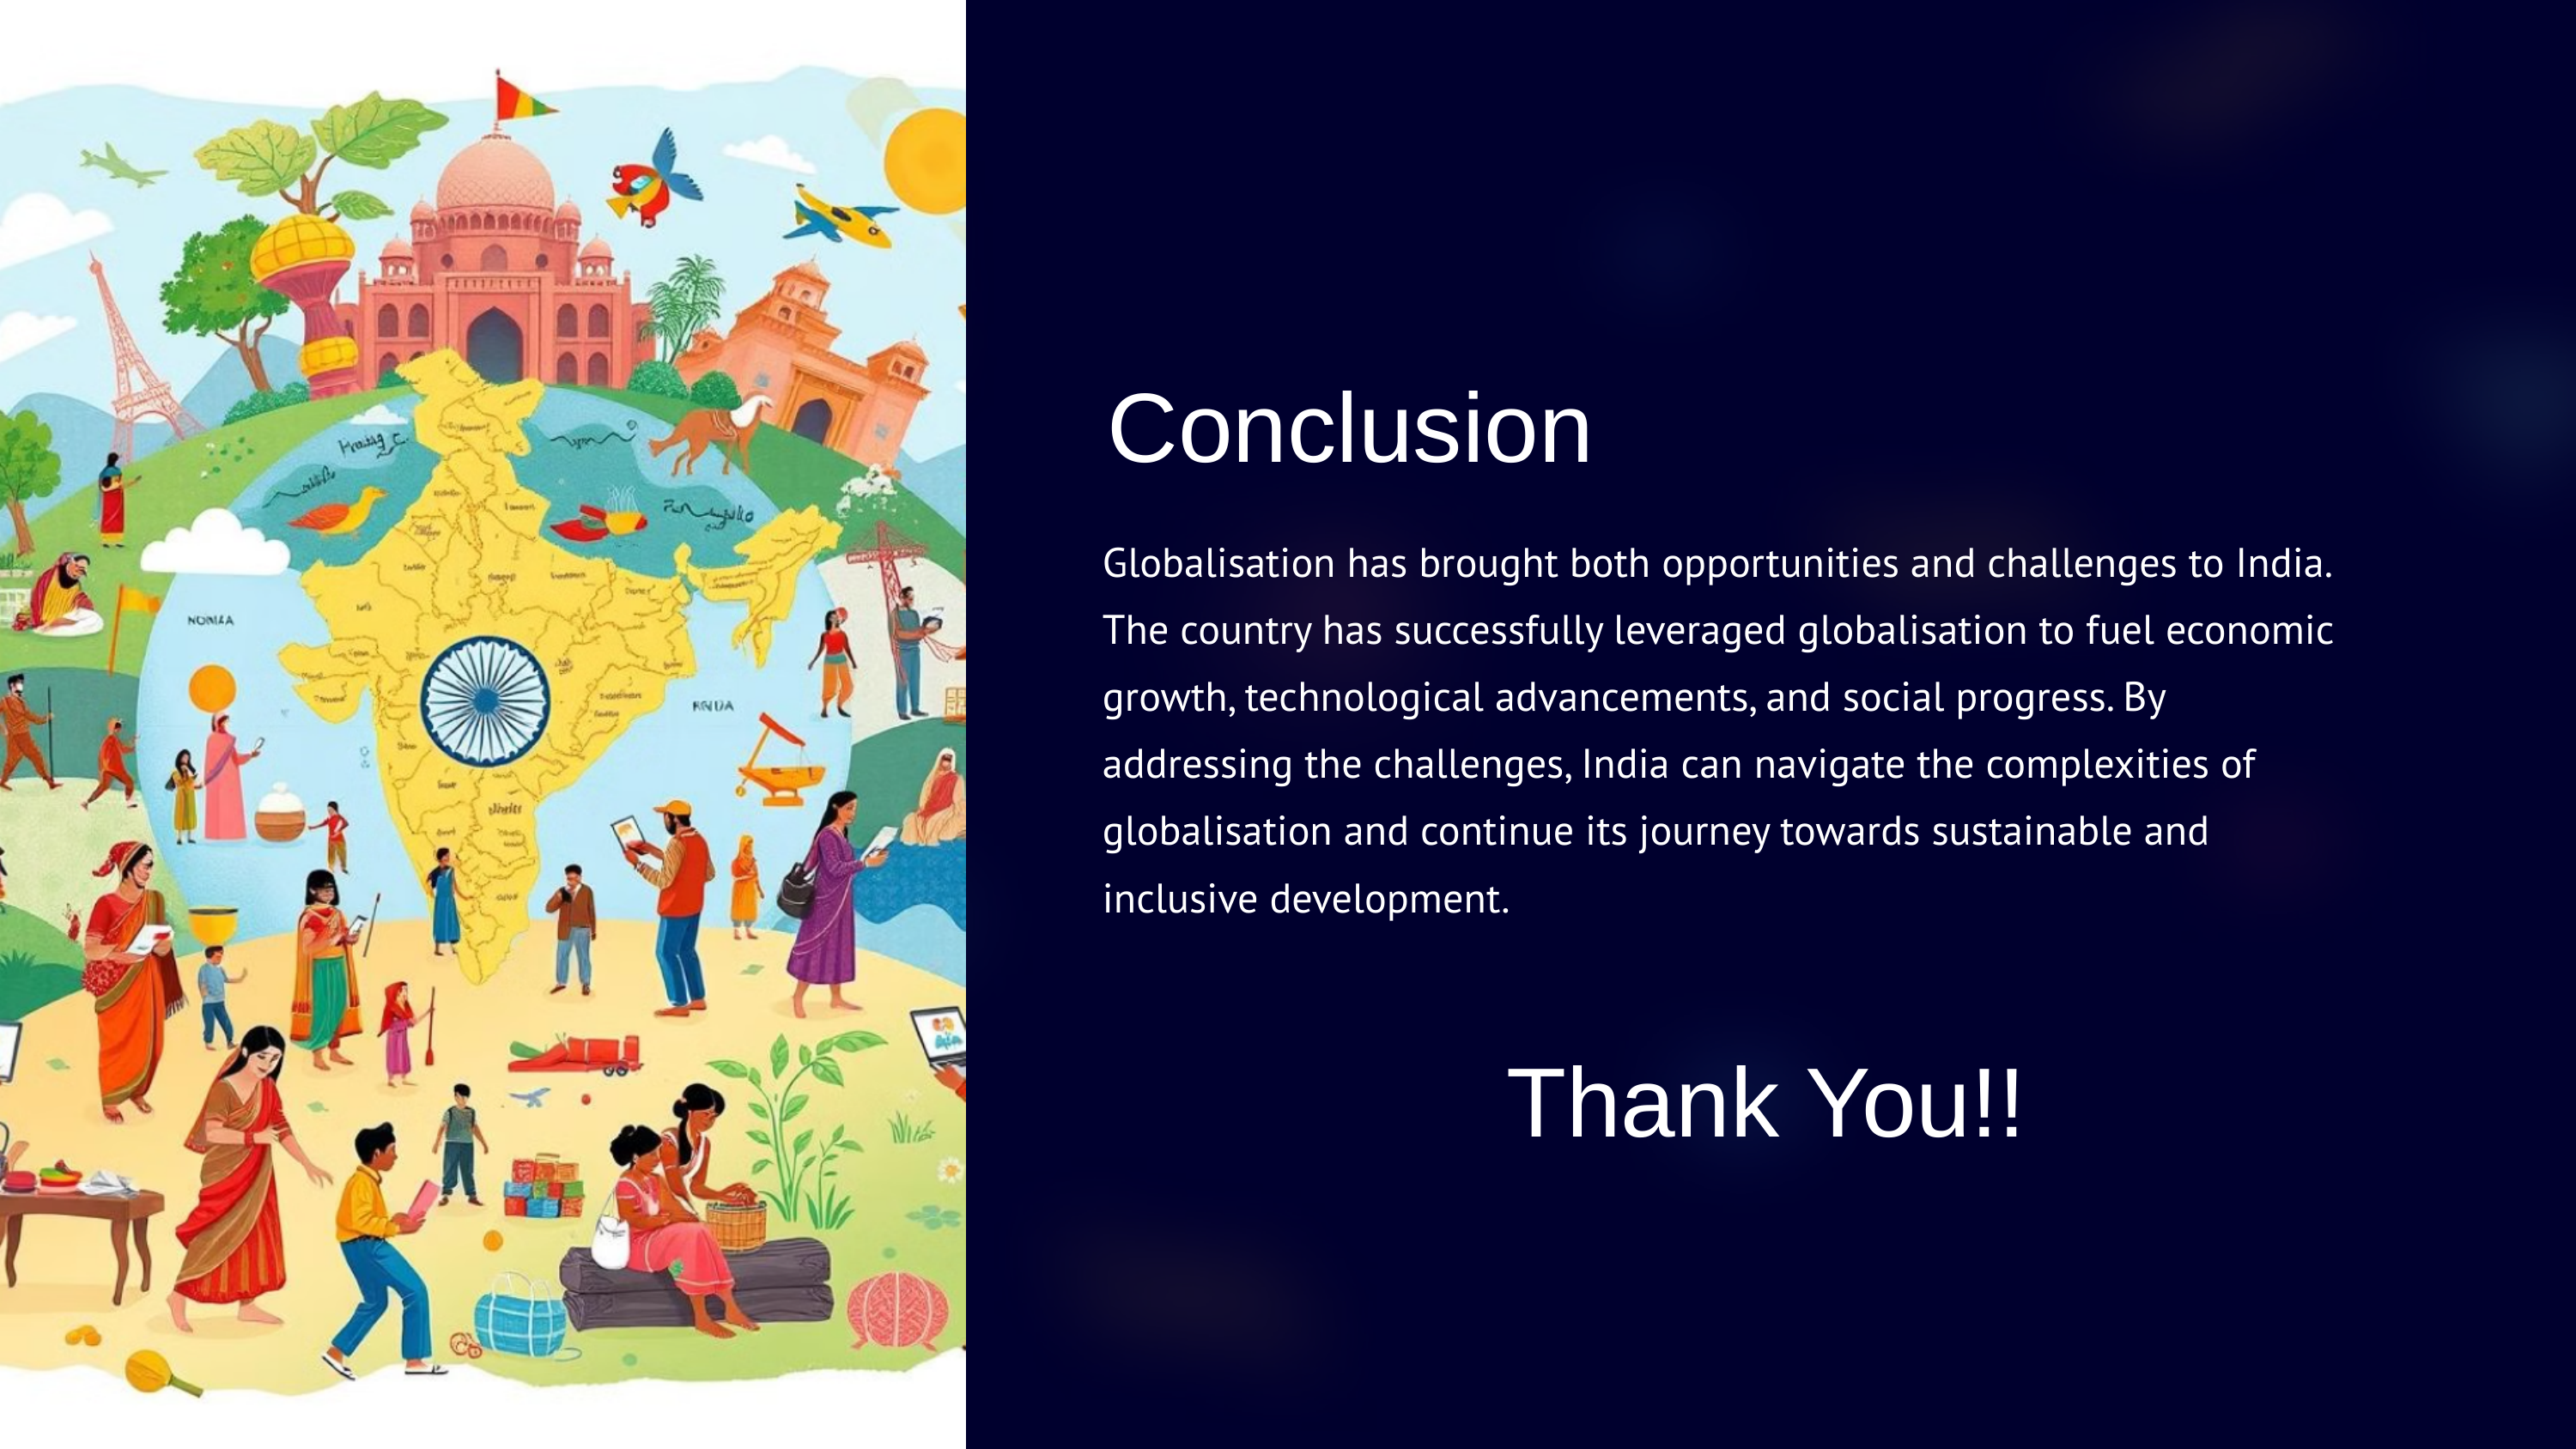

Conclusion
Globalisation has brought both opportunities and challenges to India. The country has successfully leveraged globalisation to fuel economic growth, technological advancements, and social progress. By addressing the challenges, India can navigate the complexities of globalisation and continue its journey towards sustainable and inclusive development.
Thank You!!